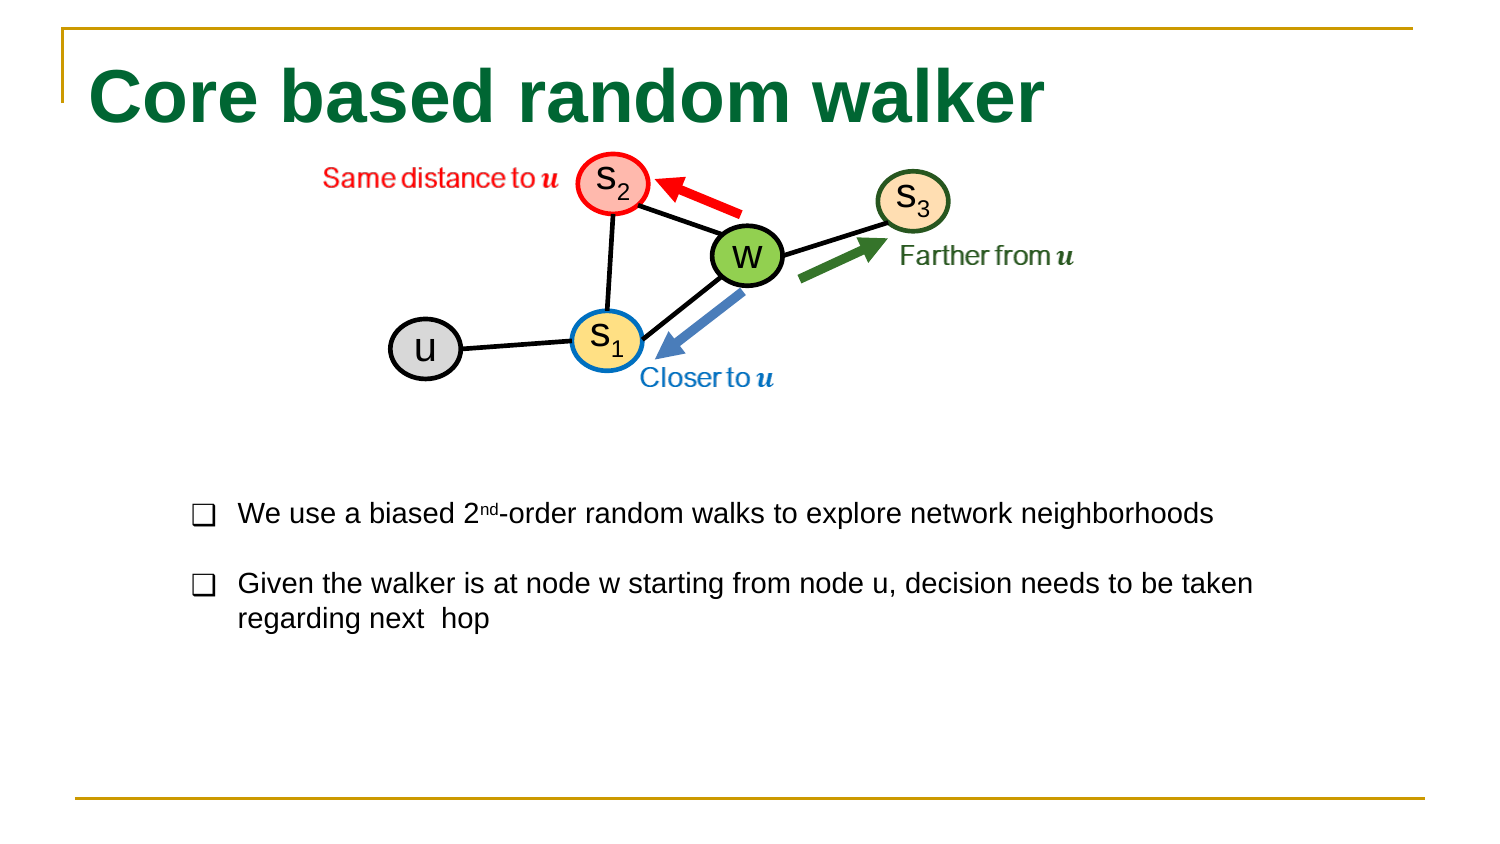

# Core based random walker

s2
s3
w

s1
u

We use a biased 2nd-order random walks to explore network neighborhoods

Given the walker is at node w starting from node u, decision needs to be taken regarding next  hop